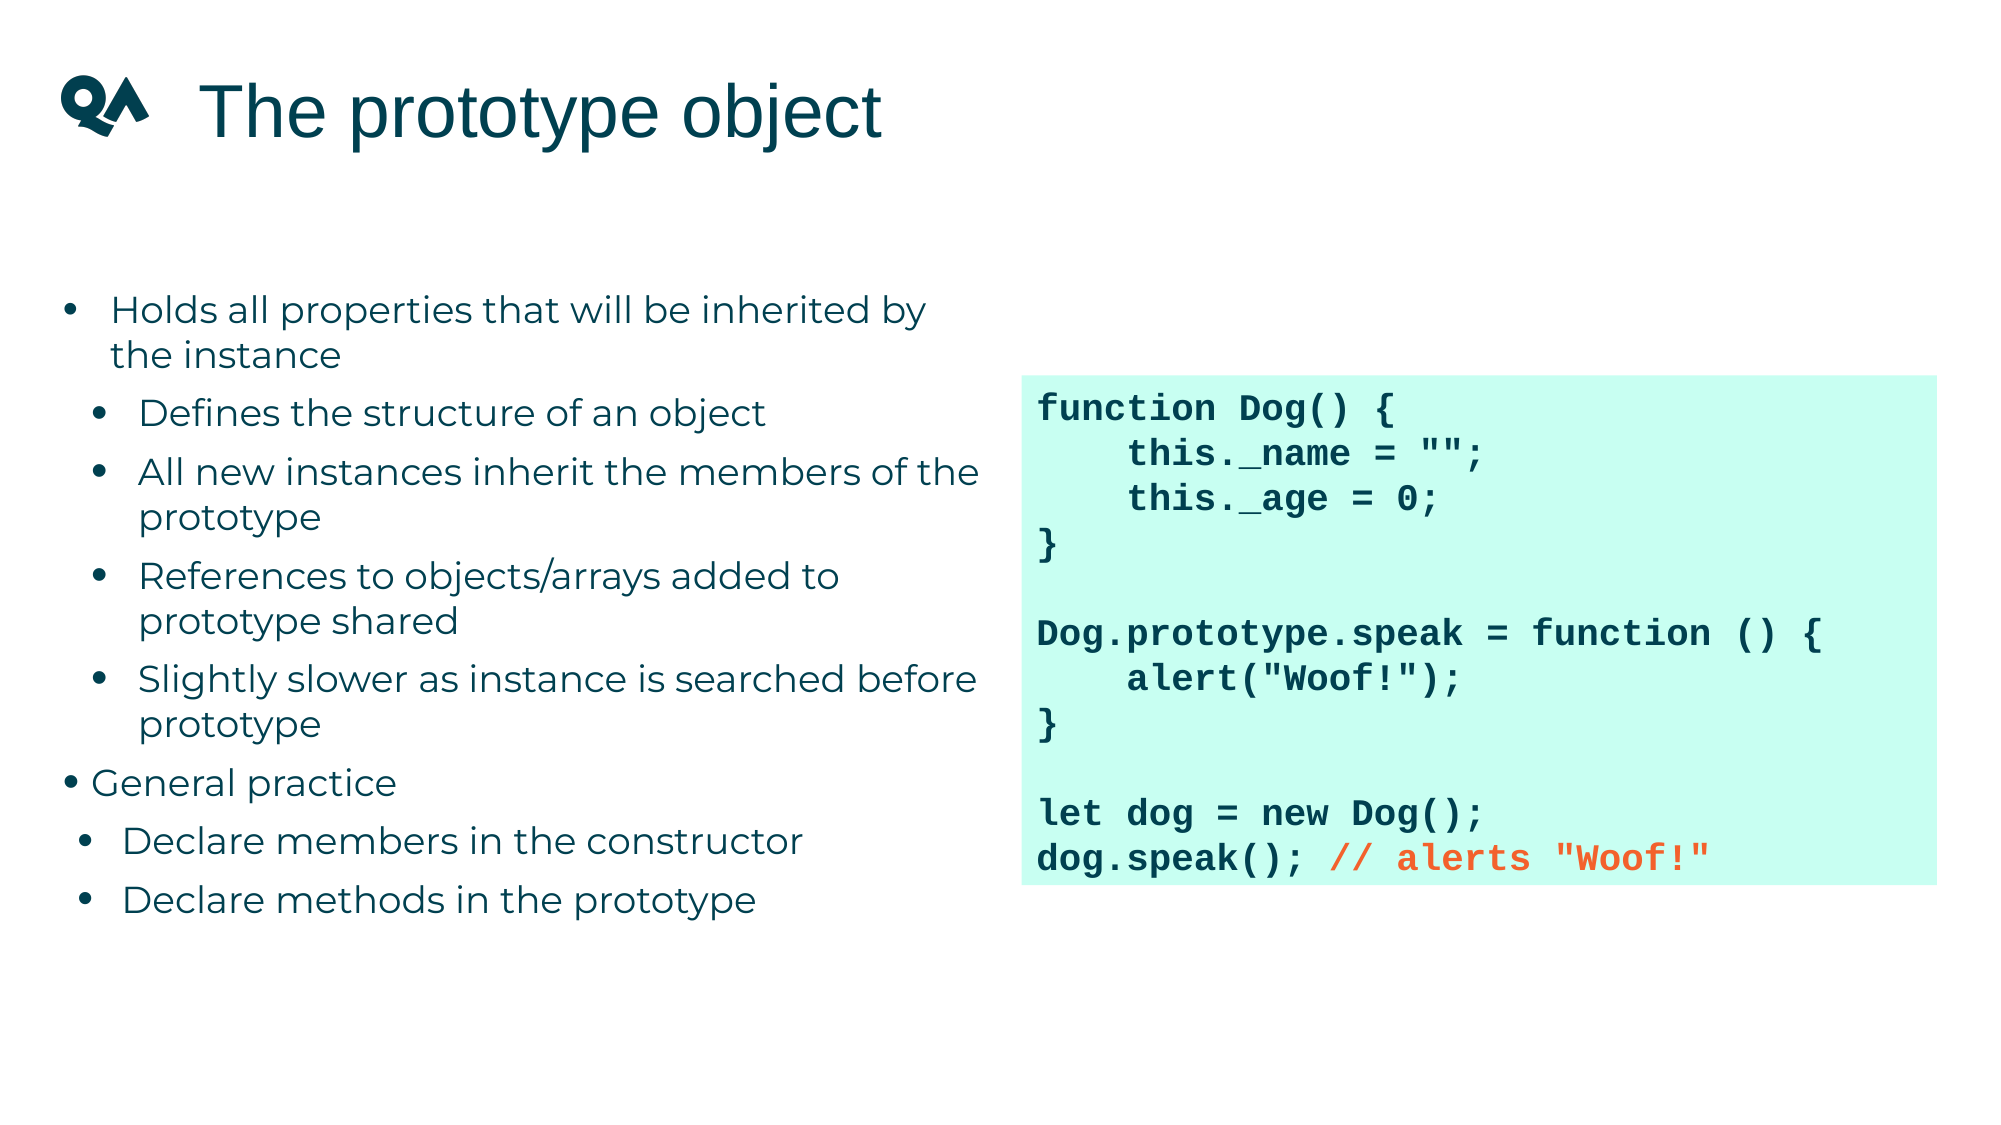

The prototype object
Holds all properties that will be inherited by the instance
Defines the structure of an object
All new instances inherit the members of the prototype
References to objects/arrays added to prototype shared
Slightly slower as instance is searched before prototype
General practice
Declare members in the constructor
Declare methods in the prototype
function Dog() {
    this._name = "";
    this._age = 0;
}

Dog.prototype.speak = function () {
    alert("Woof!");
}

let dog = new Dog();
dog.speak(); // alerts "Woof!"